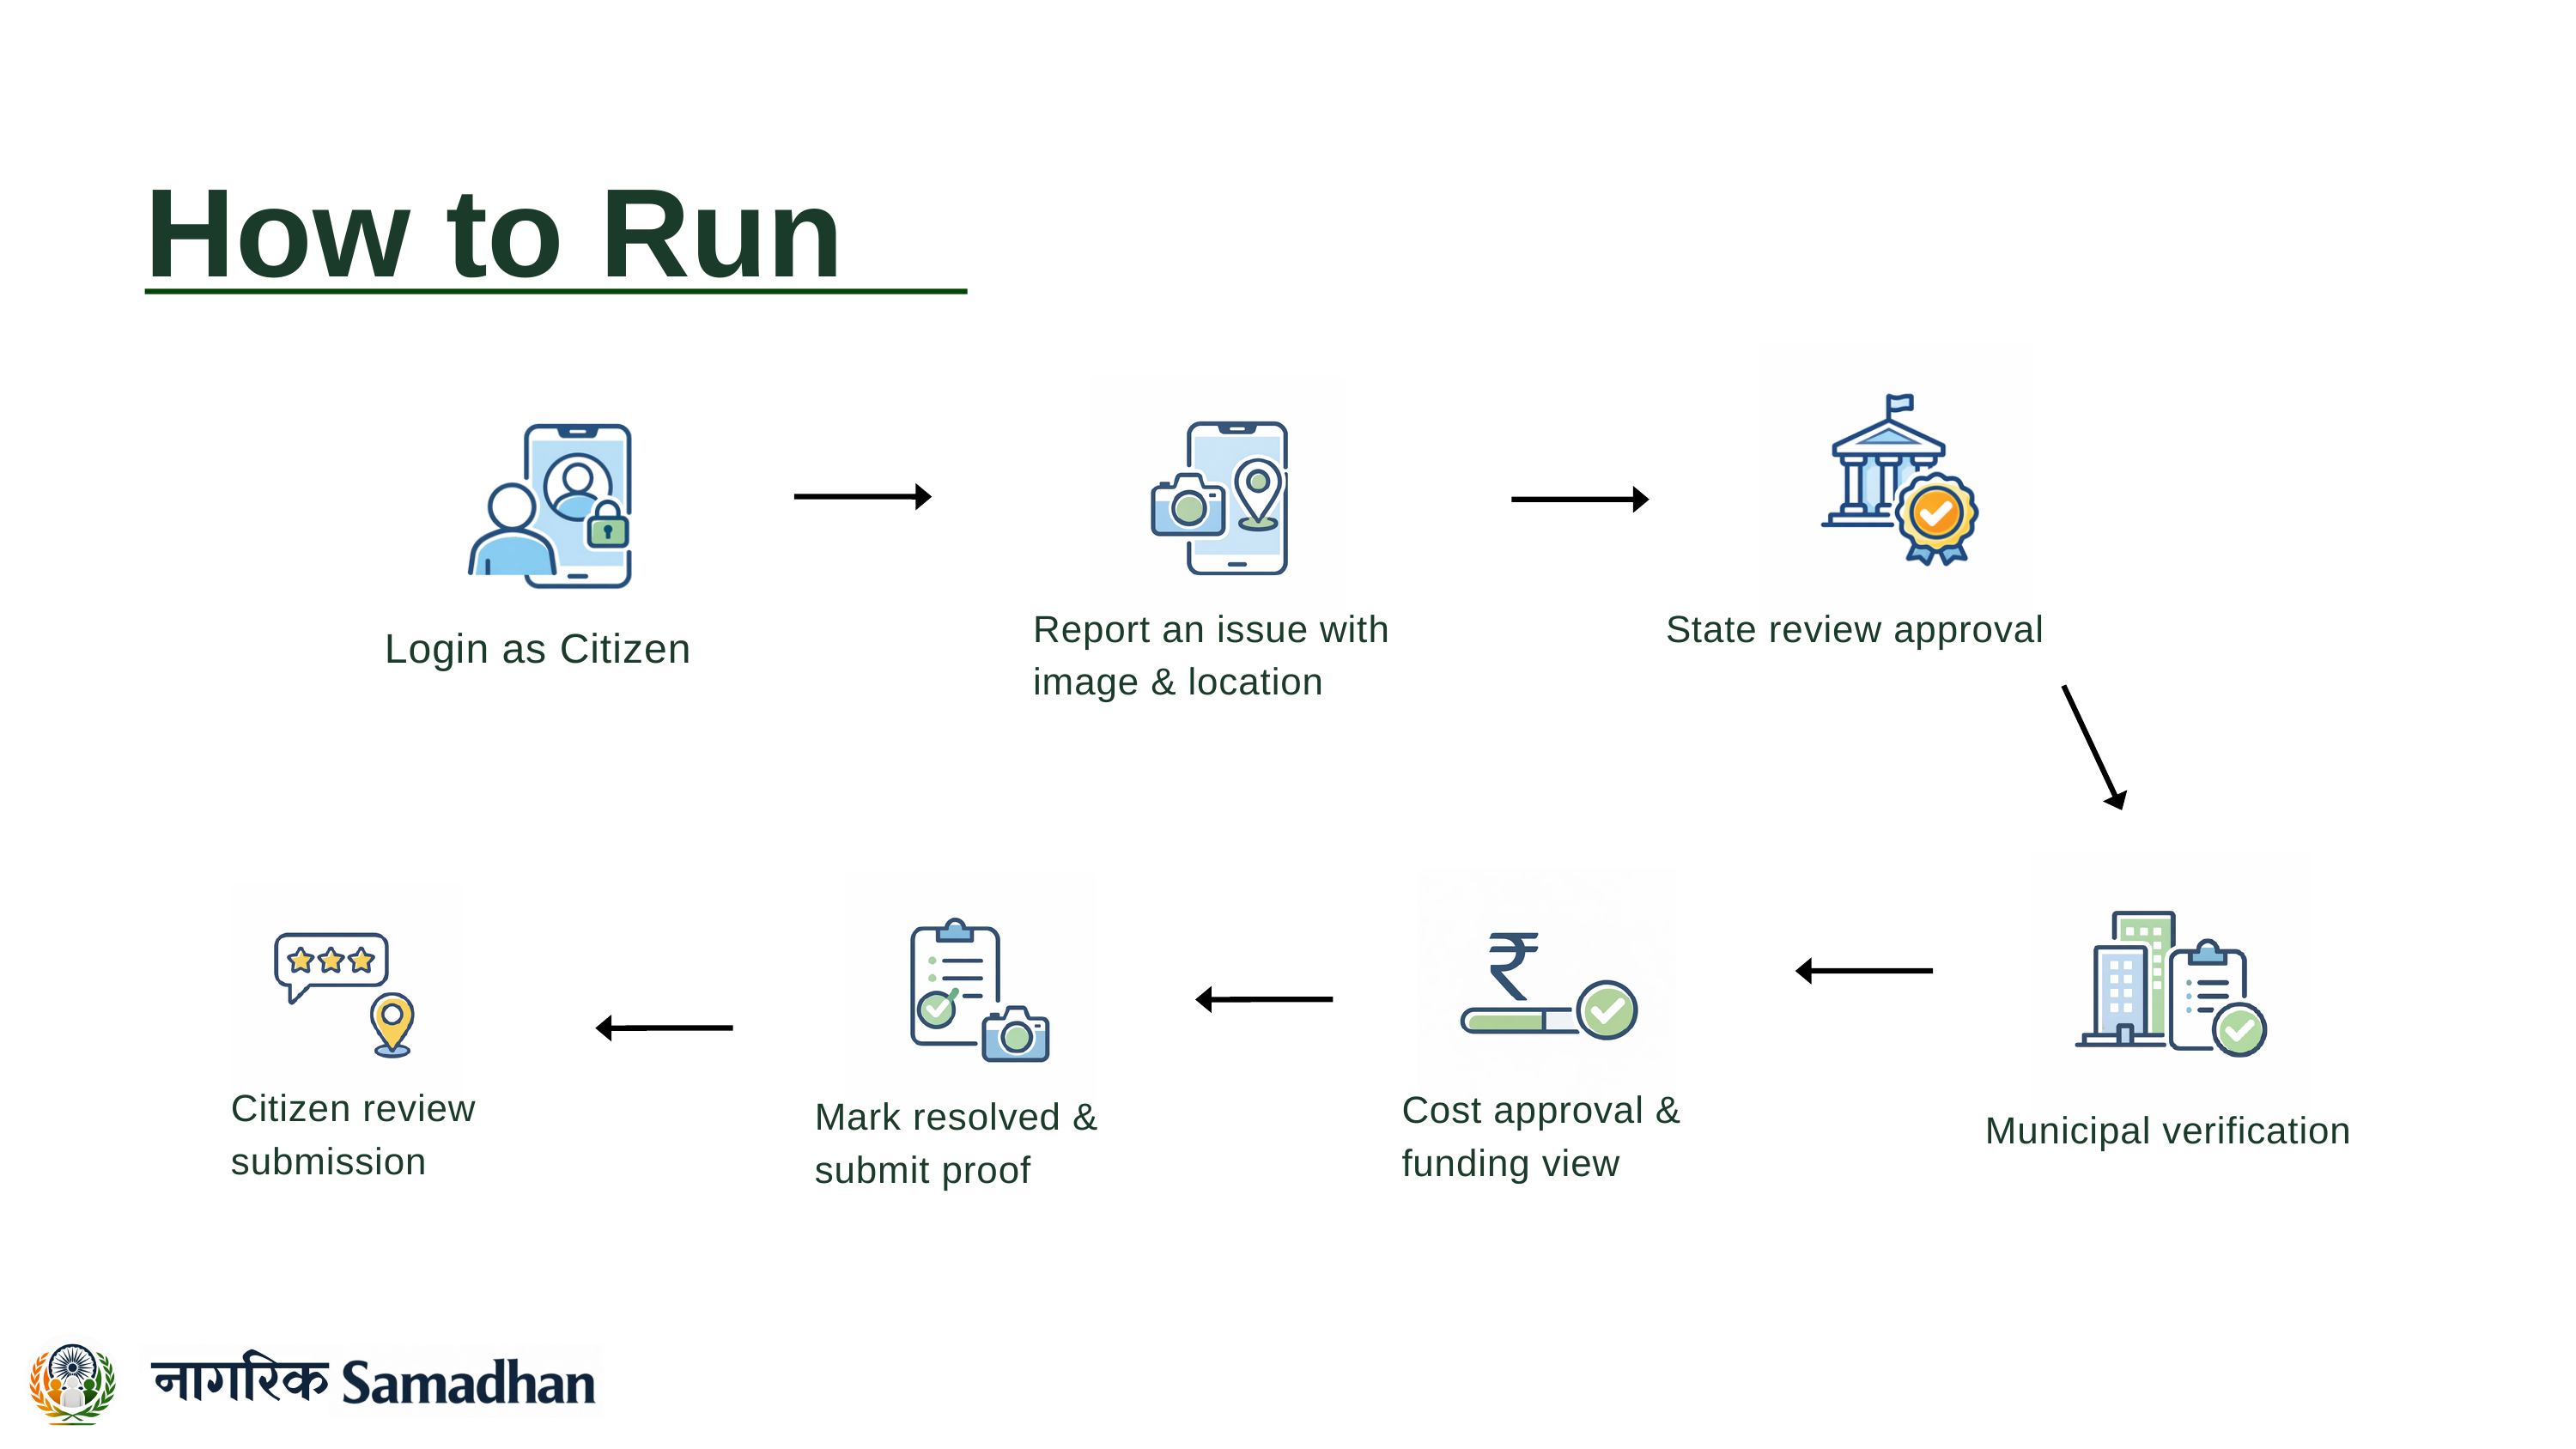

How to Run

State review approval

Login as Citizen

Report an issue with image & location

Municipal verification

Cost approval & funding view

Mark resolved & submit proof

Citizen review submission